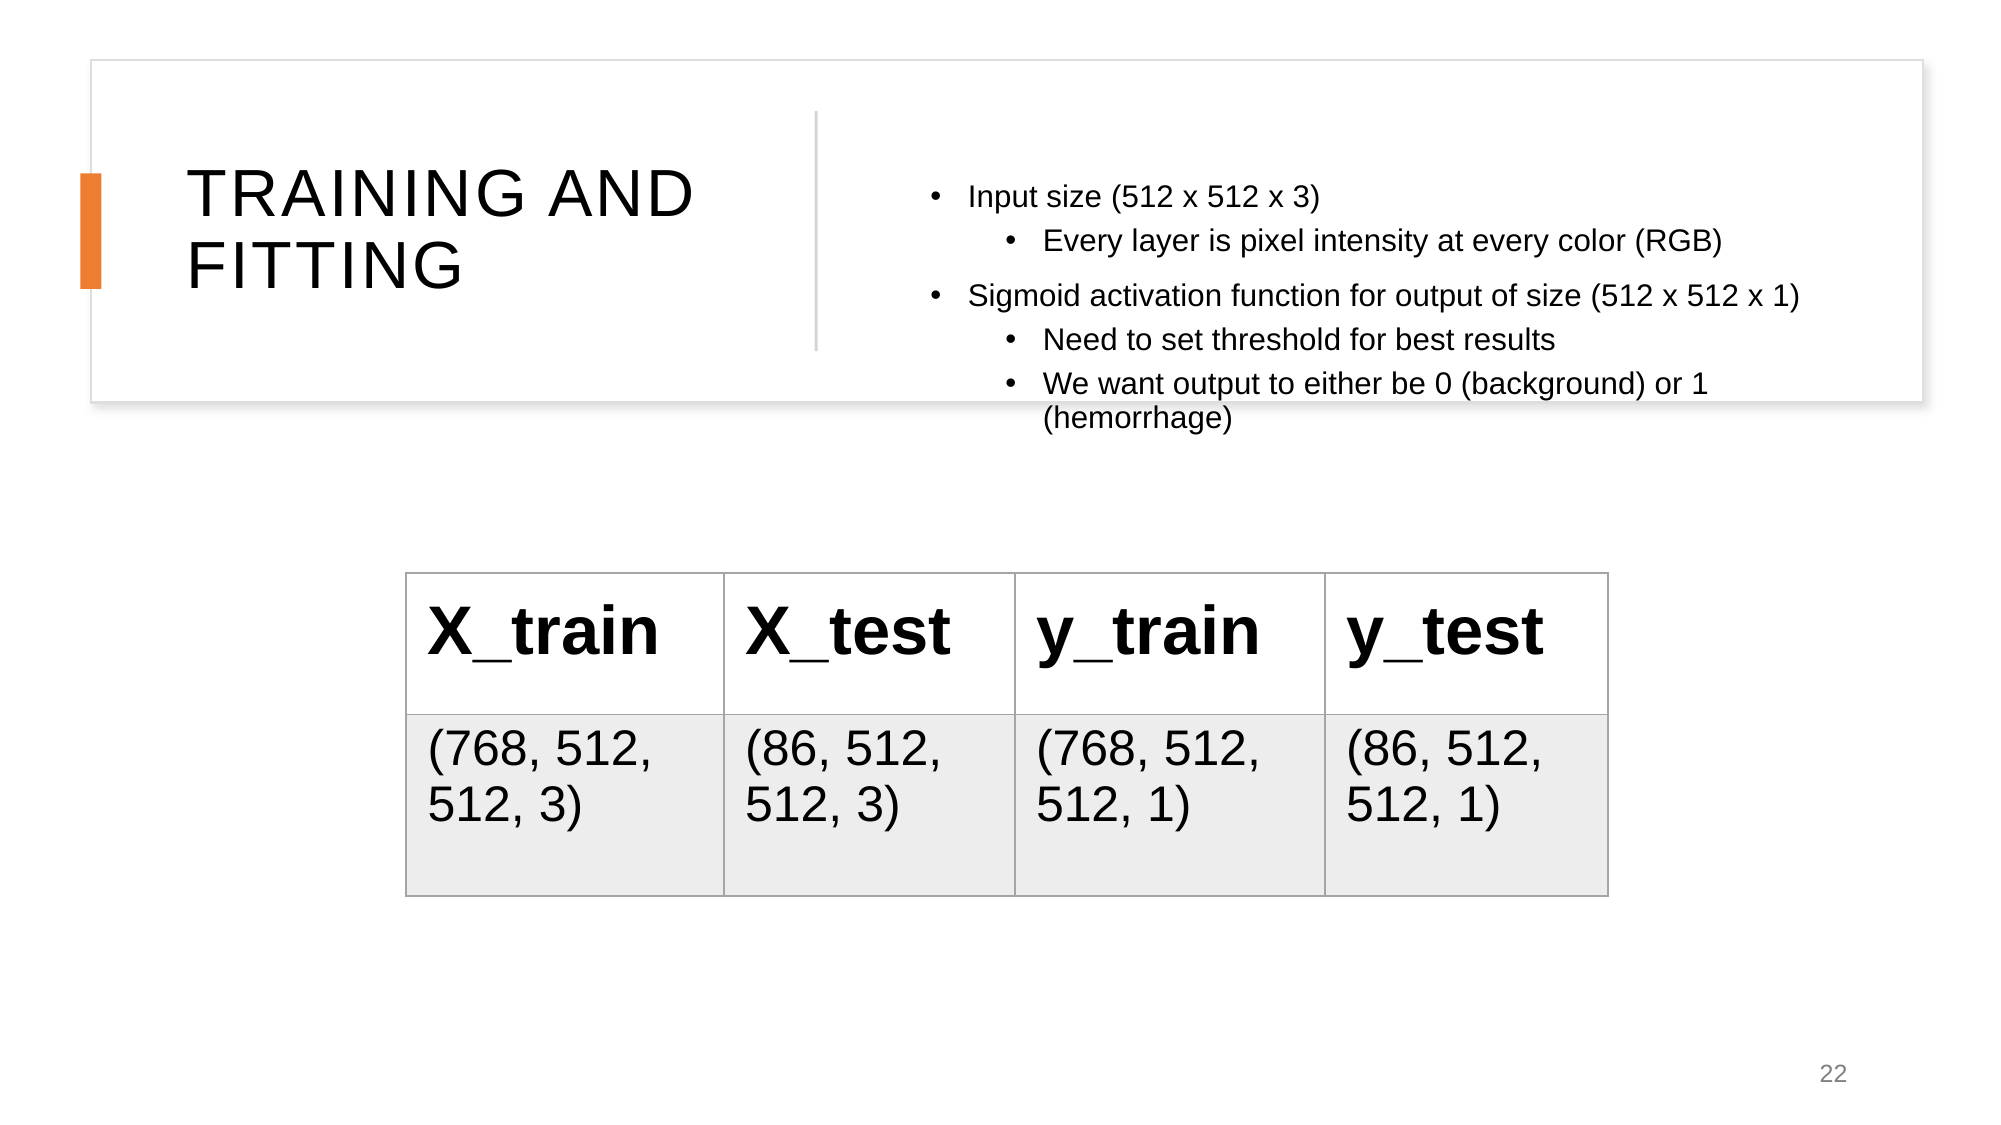

# Training and Fitting
Input size (512 x 512 x 3)
Every layer is pixel intensity at every color (RGB)
Sigmoid activation function for output of size (512 x 512 x 1)
Need to set threshold for best results
We want output to either be 0 (background) or 1 (hemorrhage)

| X\_train | X\_test | y\_train | y\_test |
| --- | --- | --- | --- |
| (768, 512, 512, 3) | (86, 512, 512, 3) | (768, 512, 512, 1) | (86, 512, 512, 1) |
22